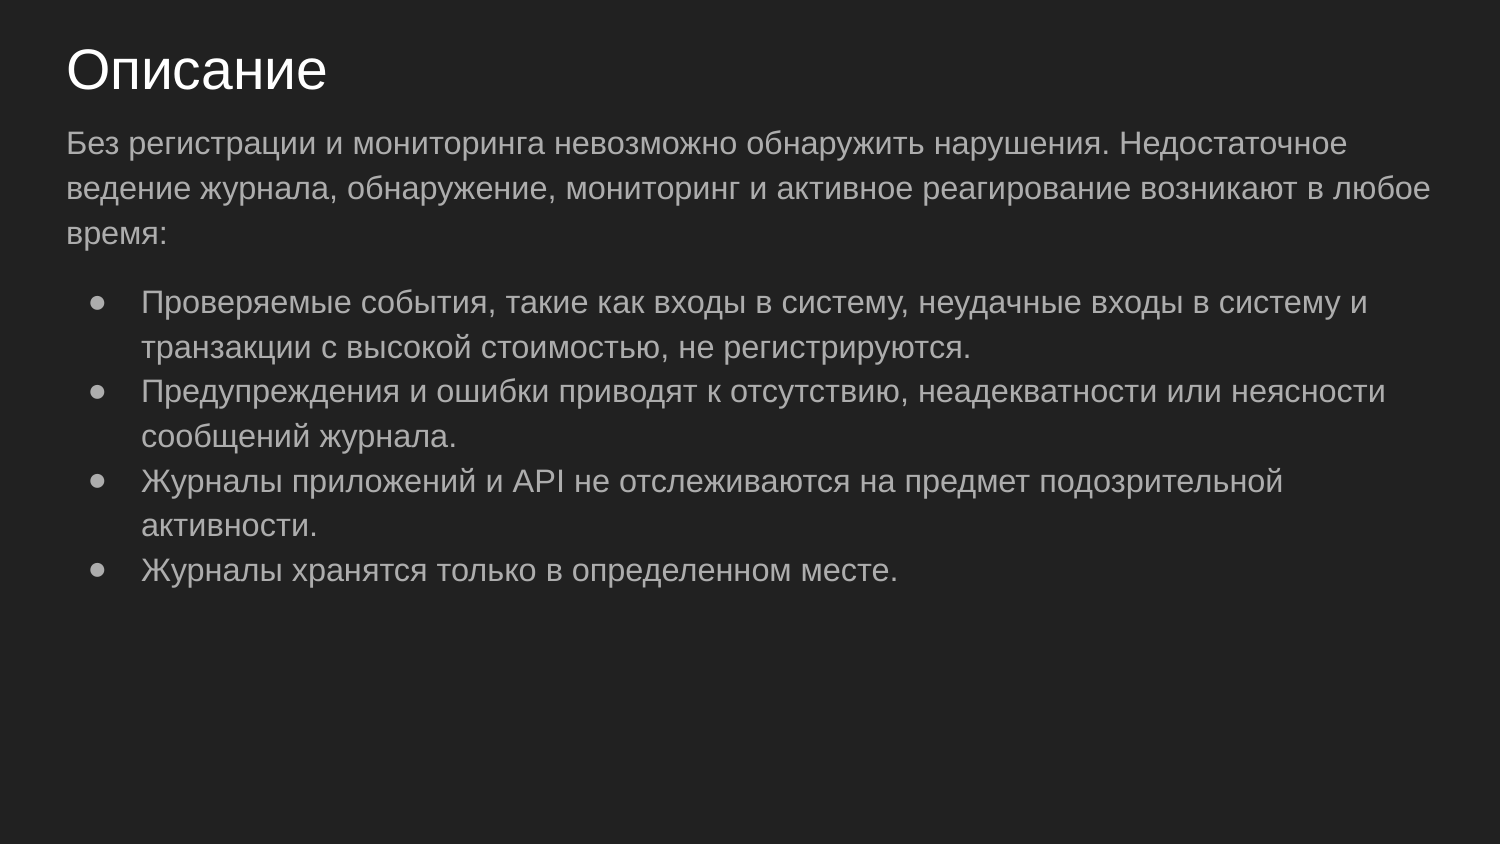

# Описание
Без регистрации и мониторинга невозможно обнаружить нарушения. Недостаточное ведение журнала, обнаружение, мониторинг и активное реагирование возникают в любое время:
Проверяемые события, такие как входы в систему, неудачные входы в систему и транзакции с высокой стоимостью, не регистрируются.
Предупреждения и ошибки приводят к отсутствию, неадекватности или неясности сообщений журнала.
Журналы приложений и API не отслеживаются на предмет подозрительной активности.
Журналы хранятся только в определенном месте.